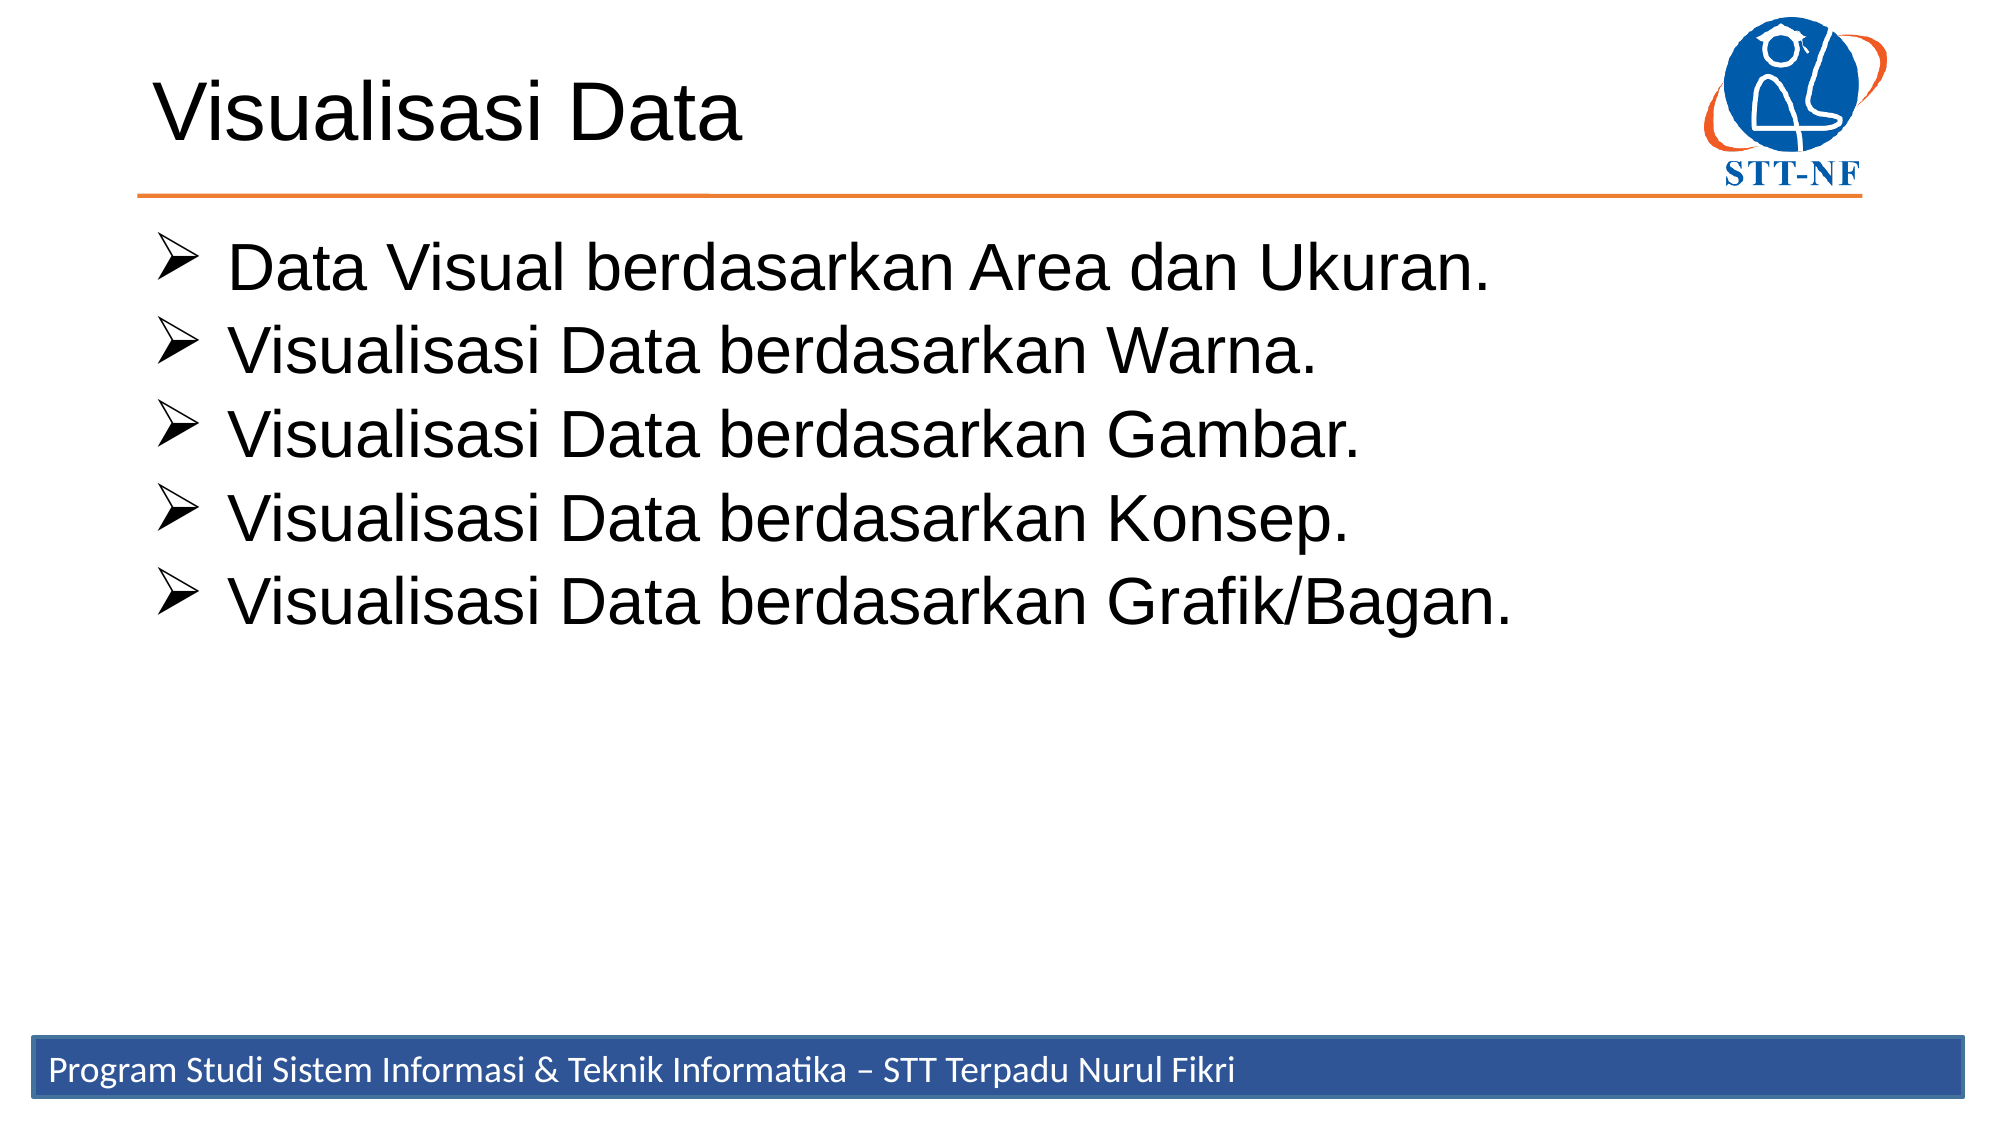

Visualisasi Data
Data Visual berdasarkan Area dan Ukuran.
Visualisasi Data berdasarkan Warna.
Visualisasi Data berdasarkan Gambar.
Visualisasi Data berdasarkan Konsep.
Visualisasi Data berdasarkan Grafik/Bagan.